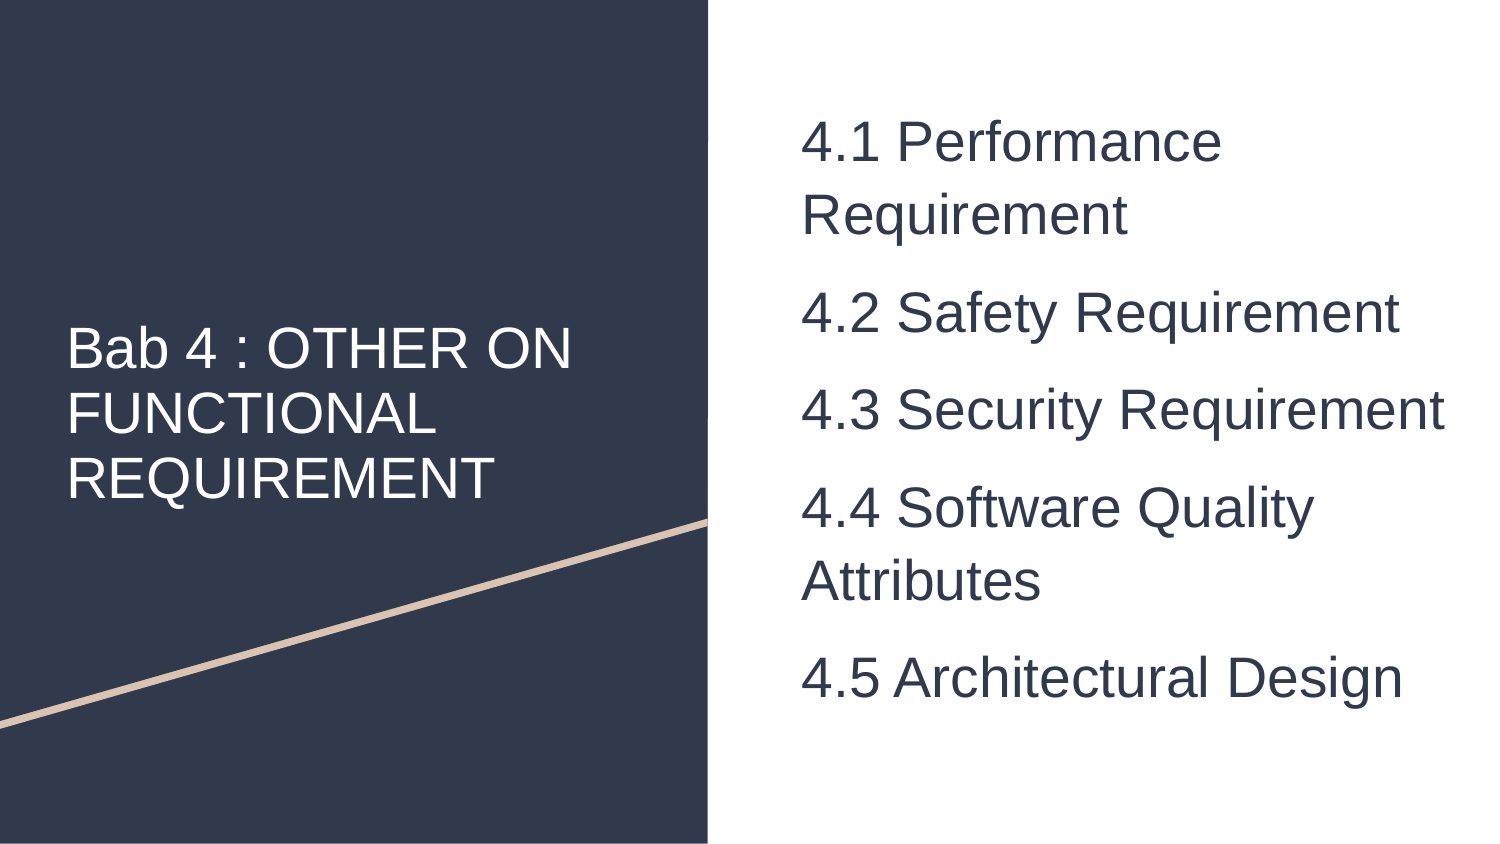

4.1 Performance Requirement
4.2 Safety Requirement
4.3 Security Requirement
4.4 Software Quality Attributes
4.5 Architectural Design
# Bab 4 : OTHER ON FUNCTIONAL REQUIREMENT